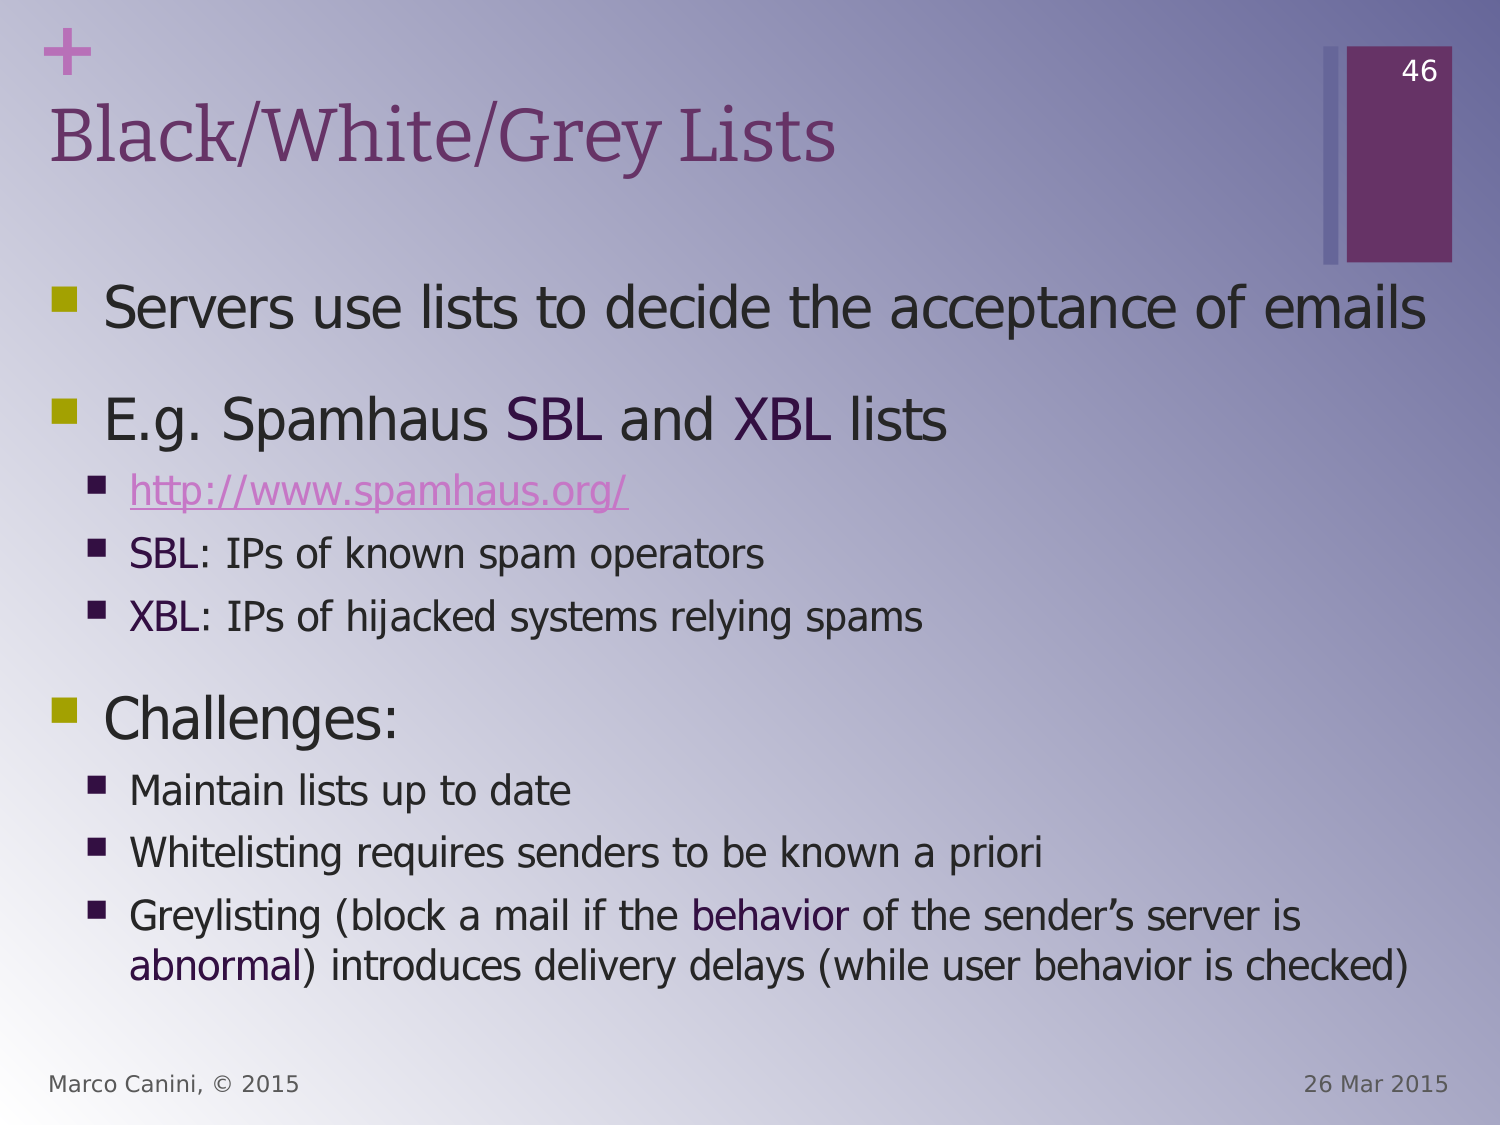

46
# Black/White/Grey Lists
Servers use lists to decide the acceptance of emails
E.g. Spamhaus SBL and XBL lists
http://www.spamhaus.org/
SBL: IPs of known spam operators
XBL: IPs of hijacked systems relying spams
Challenges:
Maintain lists up to date
Whitelisting requires senders to be known a priori
Greylisting (block a mail if the behavior of the sender’s server is abnormal) introduces delivery delays (while user behavior is checked)
Marco Canini, © 2015
26 Mar 2015